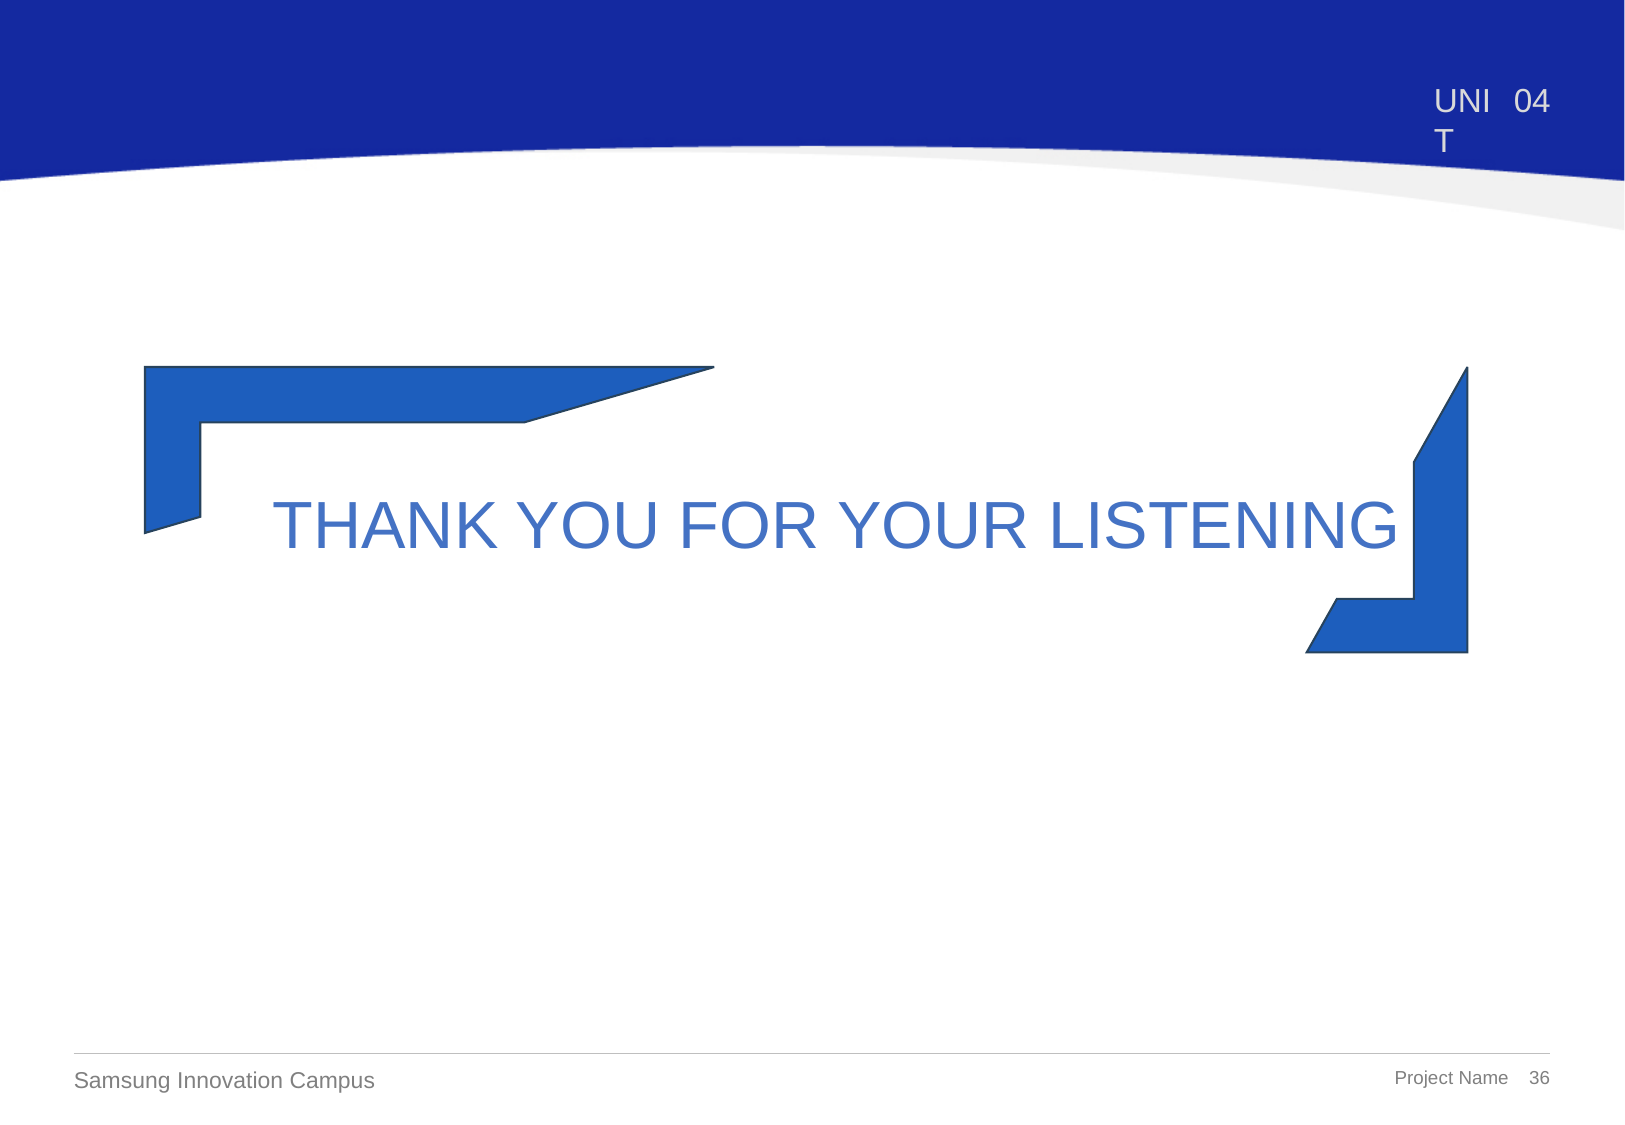

UNIT
04

# THANK YOU FOR YOUR LISTENING